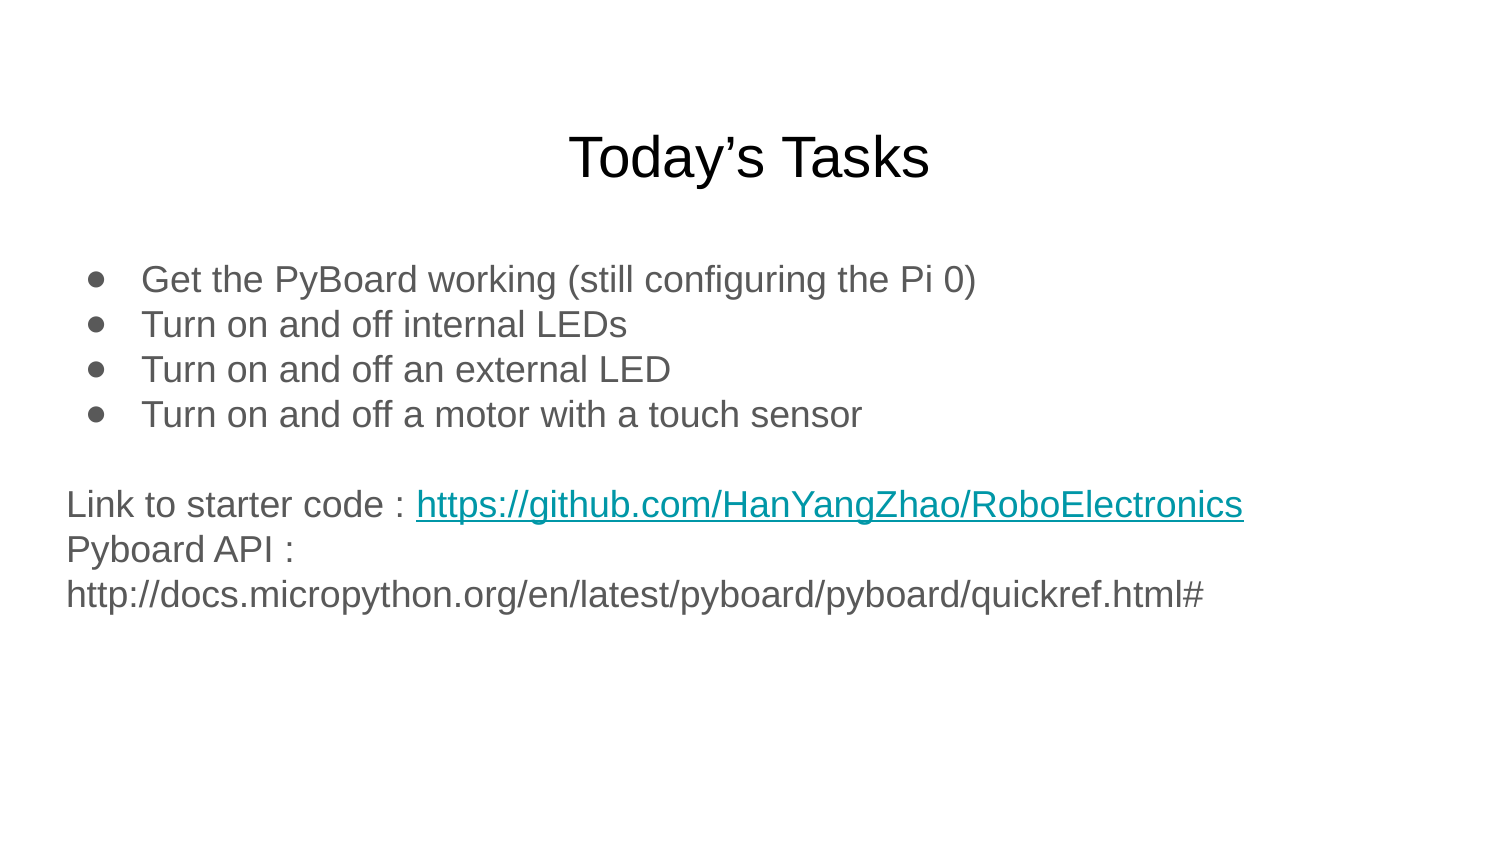

# Today’s Tasks
Get the PyBoard working (still configuring the Pi 0)
Turn on and off internal LEDs
Turn on and off an external LED
Turn on and off a motor with a touch sensor

Link to starter code : https://github.com/HanYangZhao/RoboElectronics
Pyboard API : http://docs.micropython.org/en/latest/pyboard/pyboard/quickref.html#